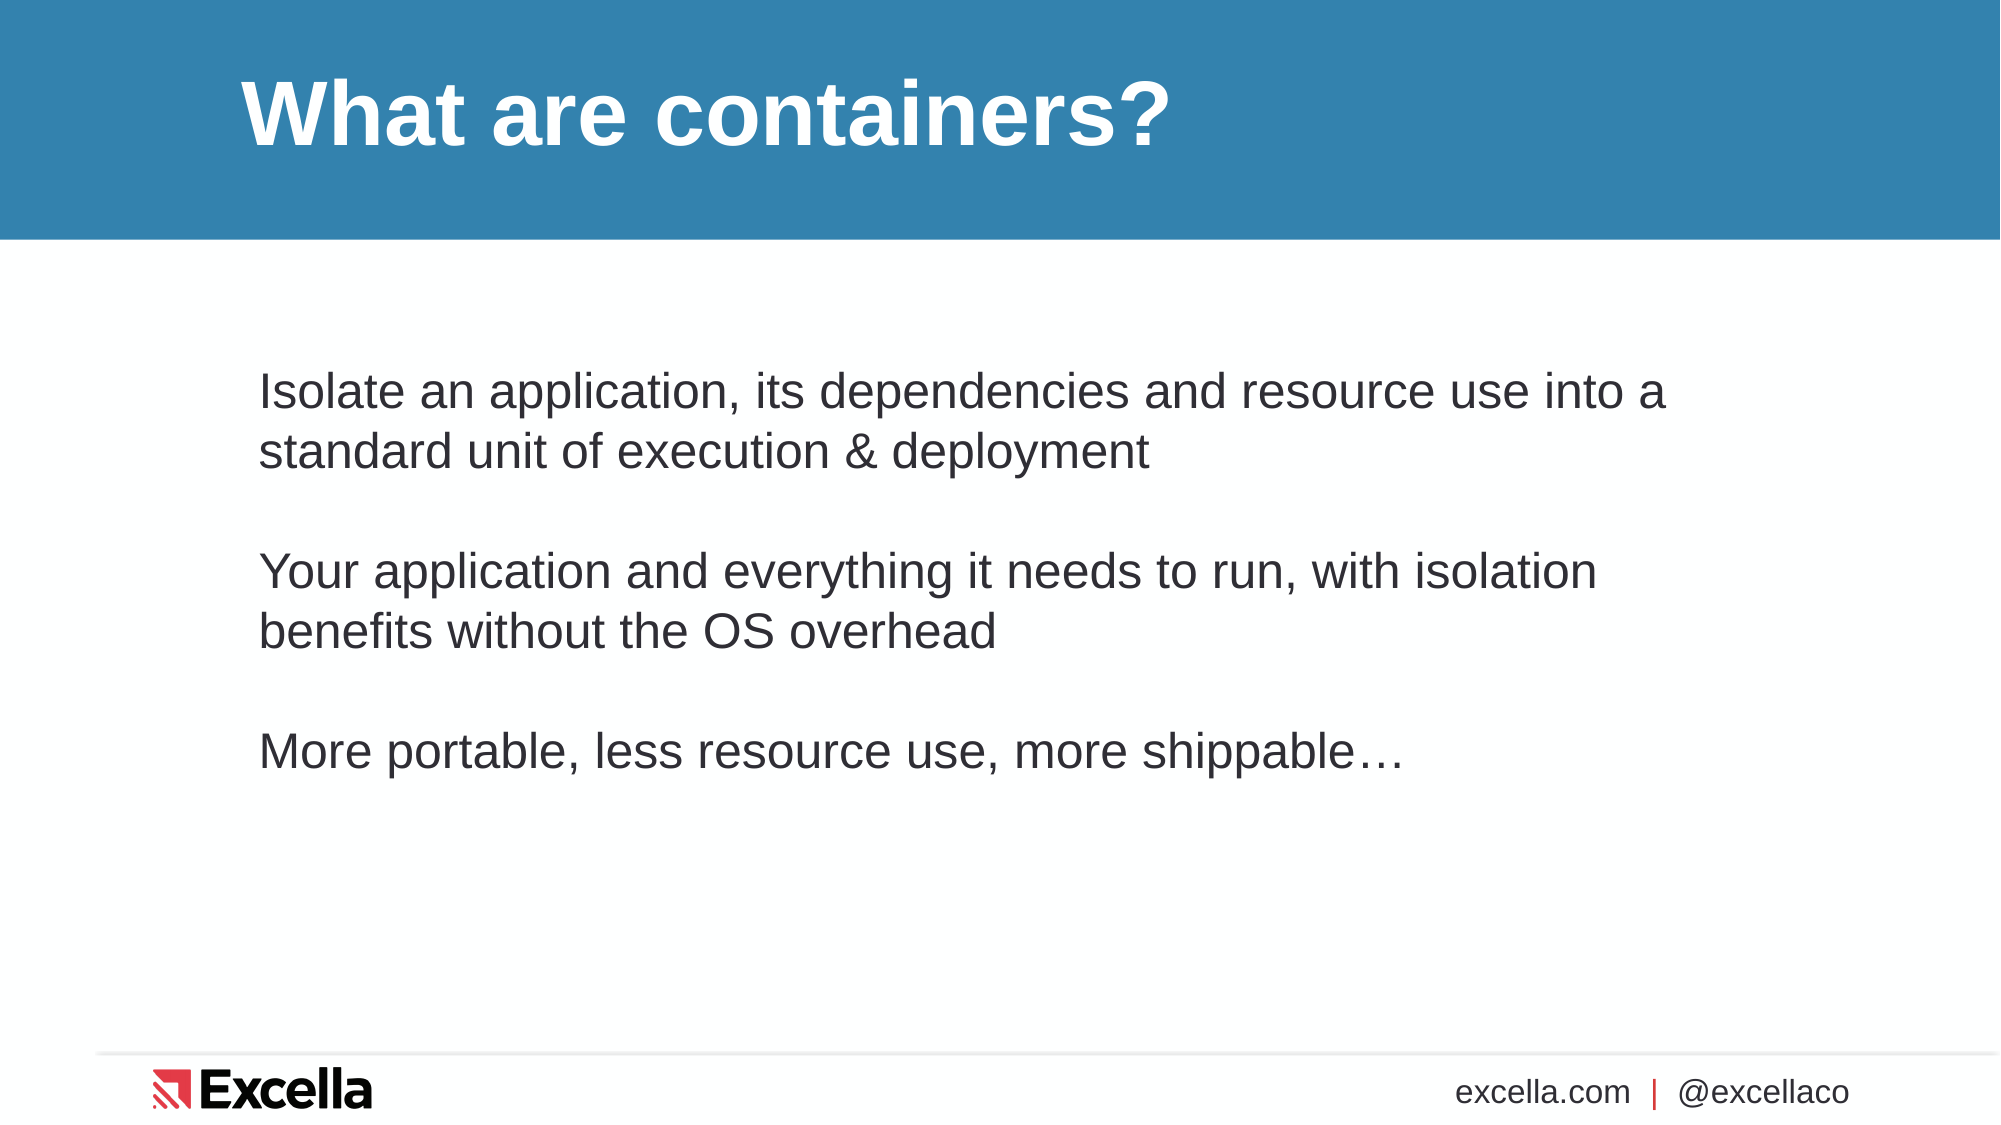

# What are containers?
Isolate an application, its dependencies and resource use into a standard unit of execution & deployment

Your application and everything it needs to run, with isolation benefits without the OS overhead

More portable, less resource use, more shippable…